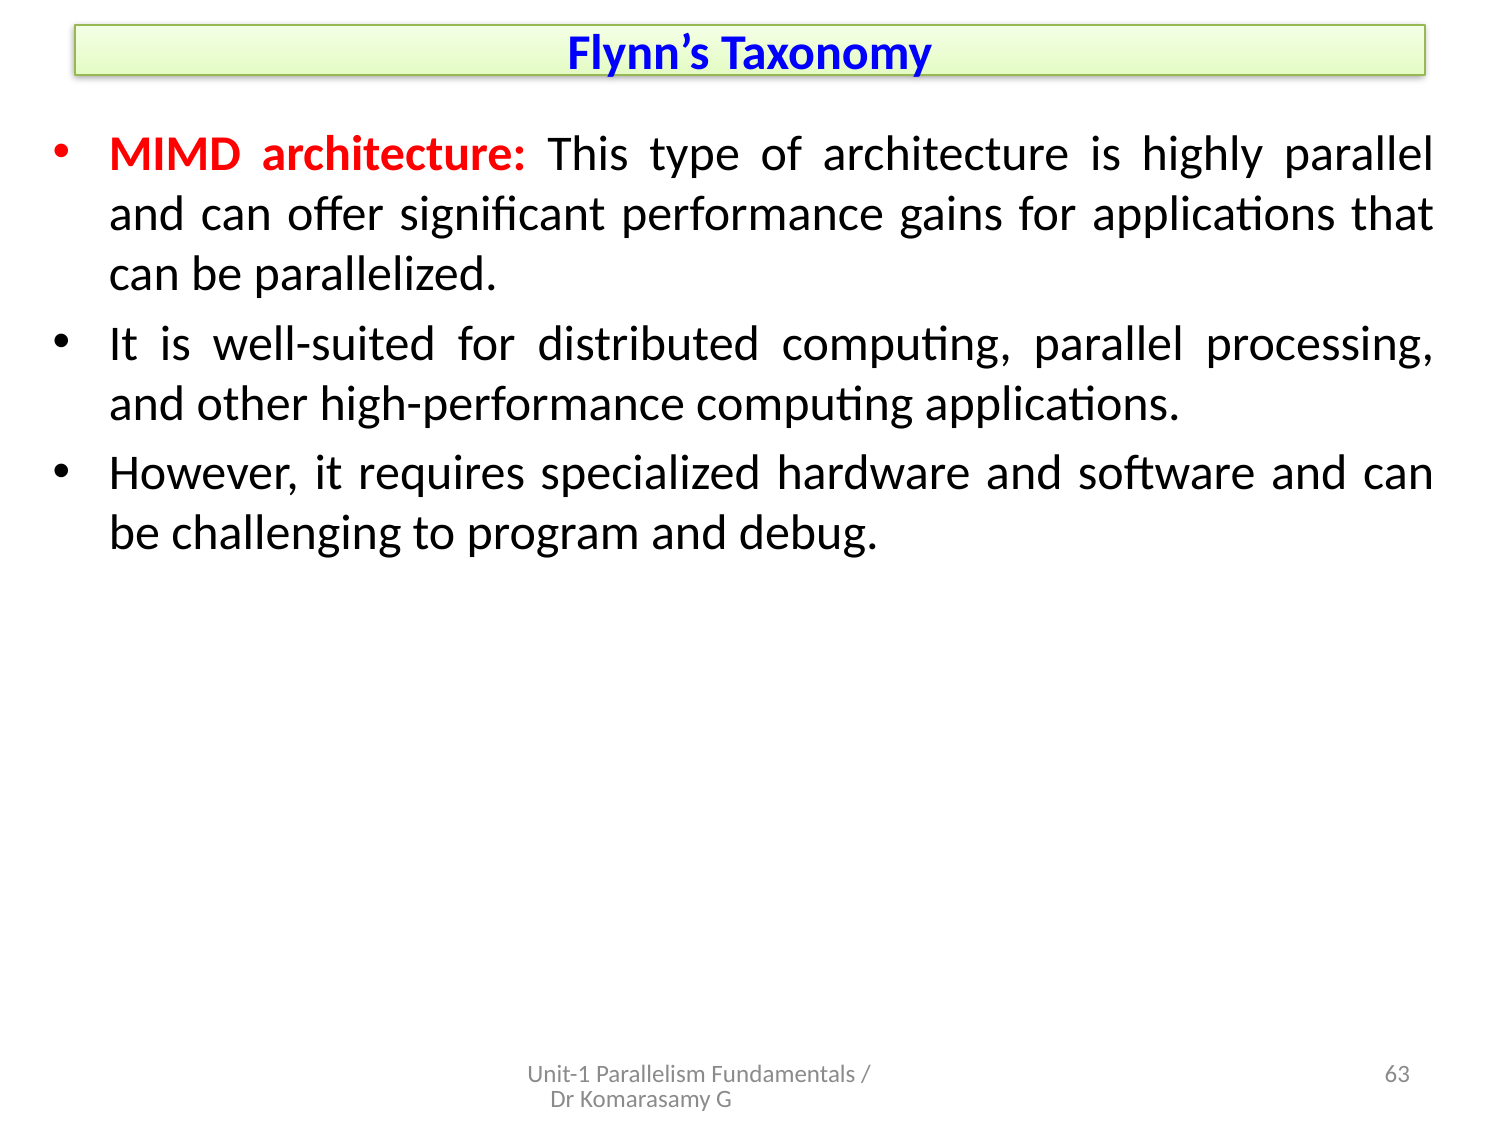

# Flynn’s Taxonomy
MIMD architecture: This type of architecture is highly parallel and can offer significant performance gains for applications that can be parallelized.
It is well-suited for distributed computing, parallel processing, and other high-performance computing applications.
However, it requires specialized hardware and software and can be challenging to program and debug.
Unit-1 Parallelism Fundamentals /                     Dr Komarasamy G
63